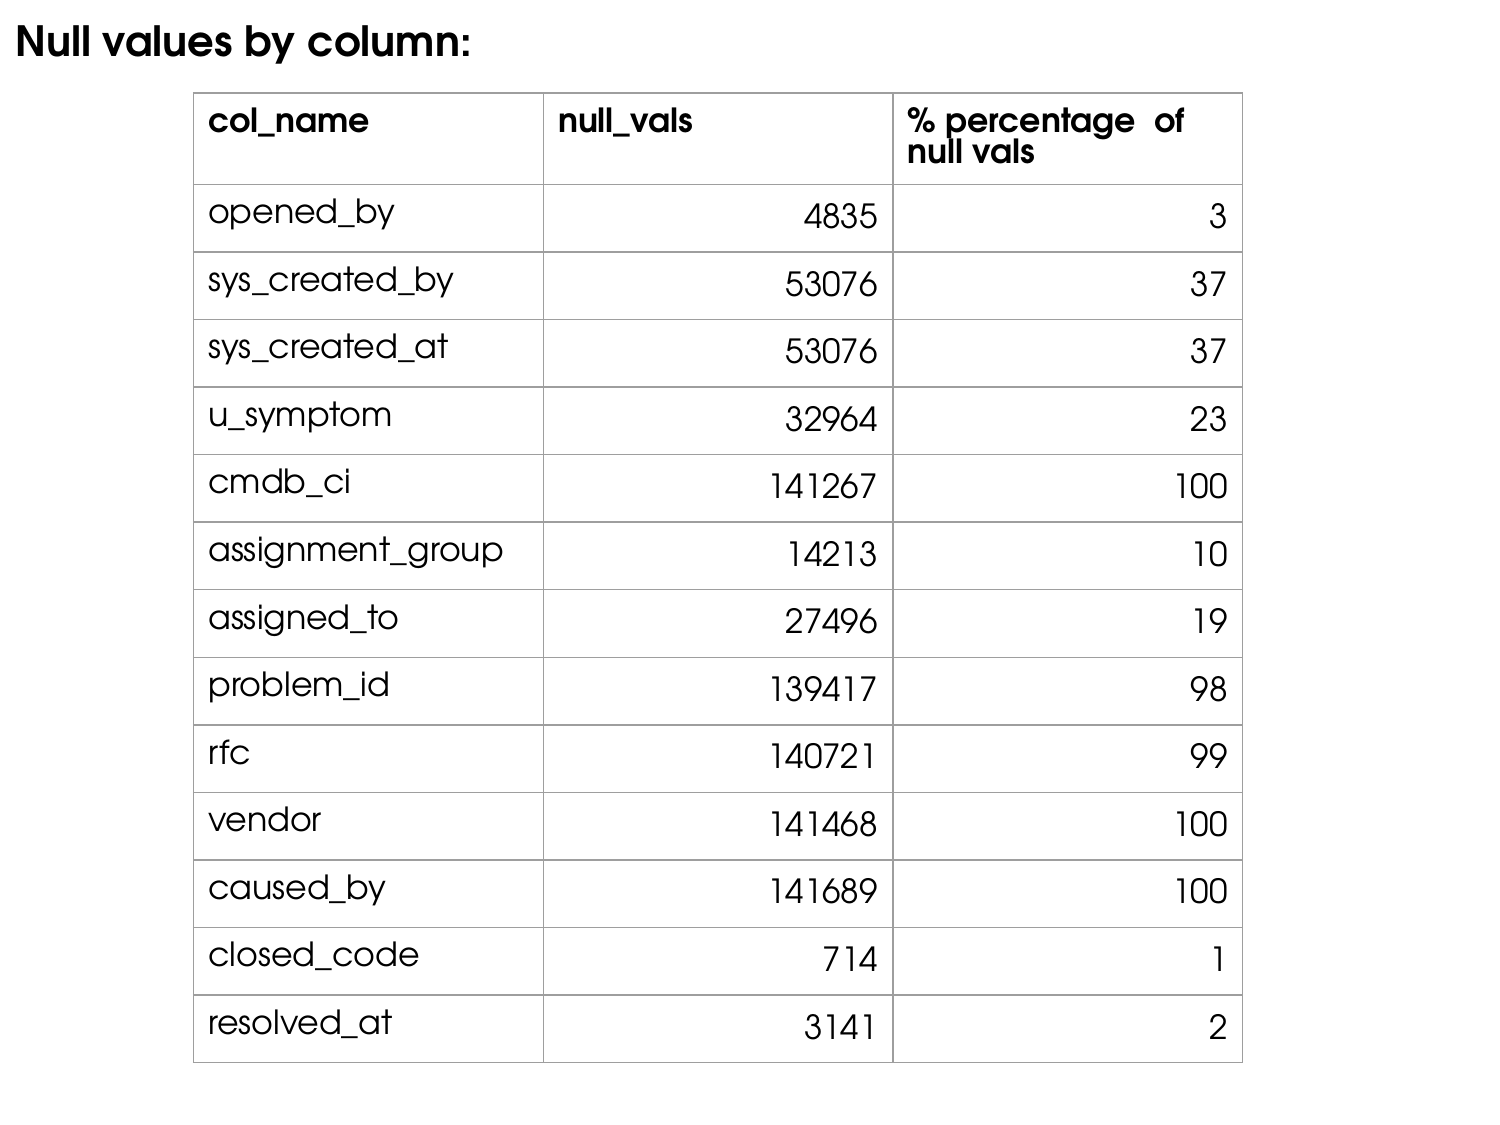

Null values by column:
| col\_name | null\_vals | % percentage of null vals |
| --- | --- | --- |
| opened\_by | 4835 | 3 |
| sys\_created\_by | 53076 | 37 |
| sys\_created\_at | 53076 | 37 |
| u\_symptom | 32964 | 23 |
| cmdb\_ci | 141267 | 100 |
| assignment\_group | 14213 | 10 |
| assigned\_to | 27496 | 19 |
| problem\_id | 139417 | 98 |
| rfc | 140721 | 99 |
| vendor | 141468 | 100 |
| caused\_by | 141689 | 100 |
| closed\_code | 714 | 1 |
| resolved\_at | 3141 | 2 |
#